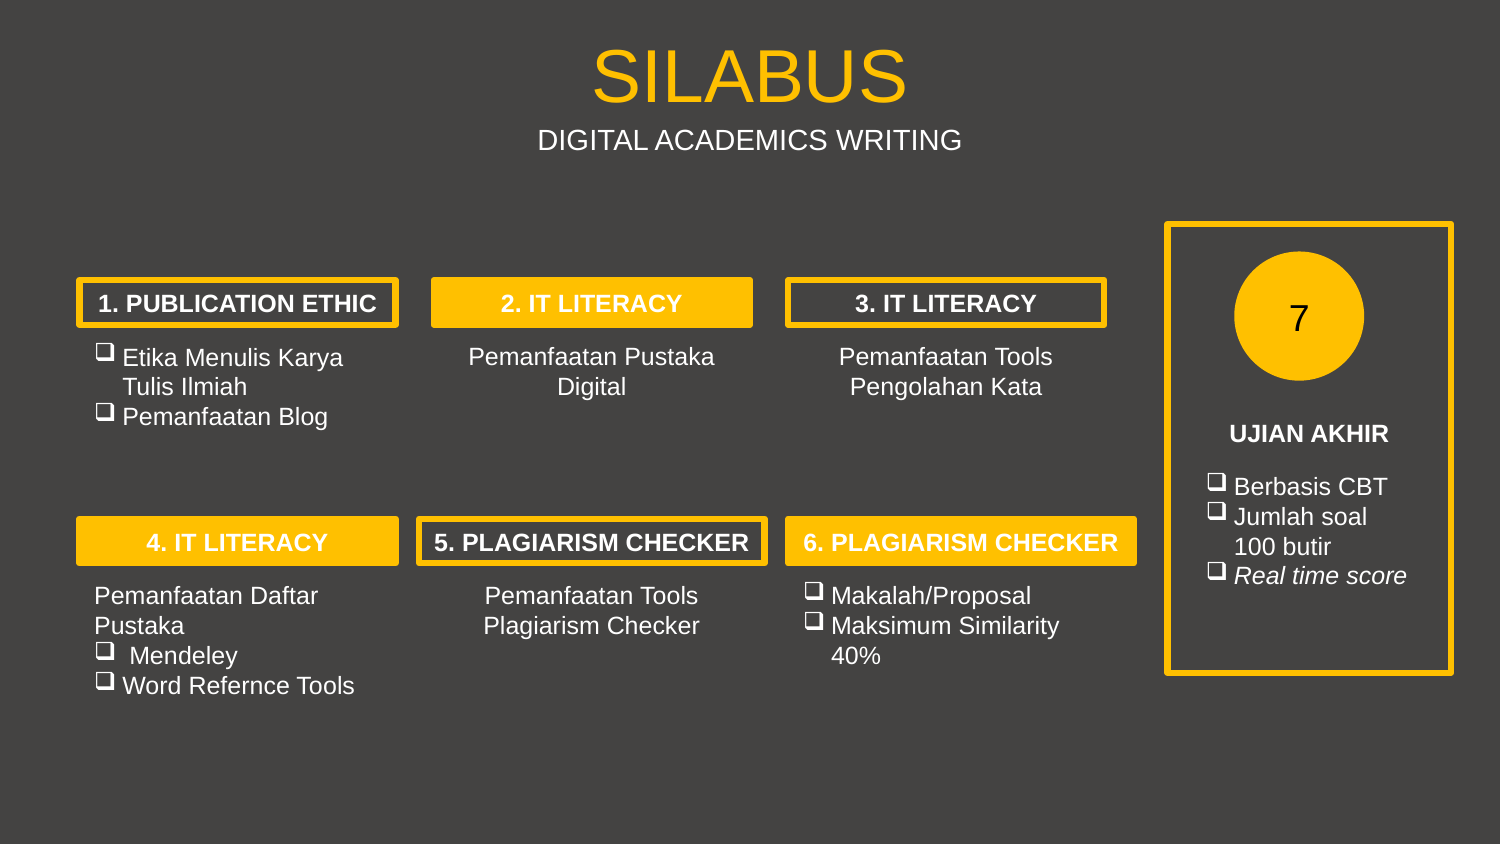

SILABUS
DIGITAL ACADEMICS WRITING

7
1. PUBLICATION ETHIC
Etika Menulis Karya Tulis Ilmiah
Pemanfaatan Blog
2. IT LITERACY
Pemanfaatan Pustaka Digital
3. IT LITERACY
Pemanfaatan Tools Pengolahan Kata
UJIAN AKHIR
Berbasis CBT
Jumlah soal 100 butir
Real time score
4. IT LITERACY
Pemanfaatan Daftar Pustaka
 Mendeley
Word Refernce Tools
5. PLAGIARISM CHECKER
Pemanfaatan Tools Plagiarism Checker
6. PLAGIARISM CHECKER
Makalah/Proposal
Maksimum Similarity 40%